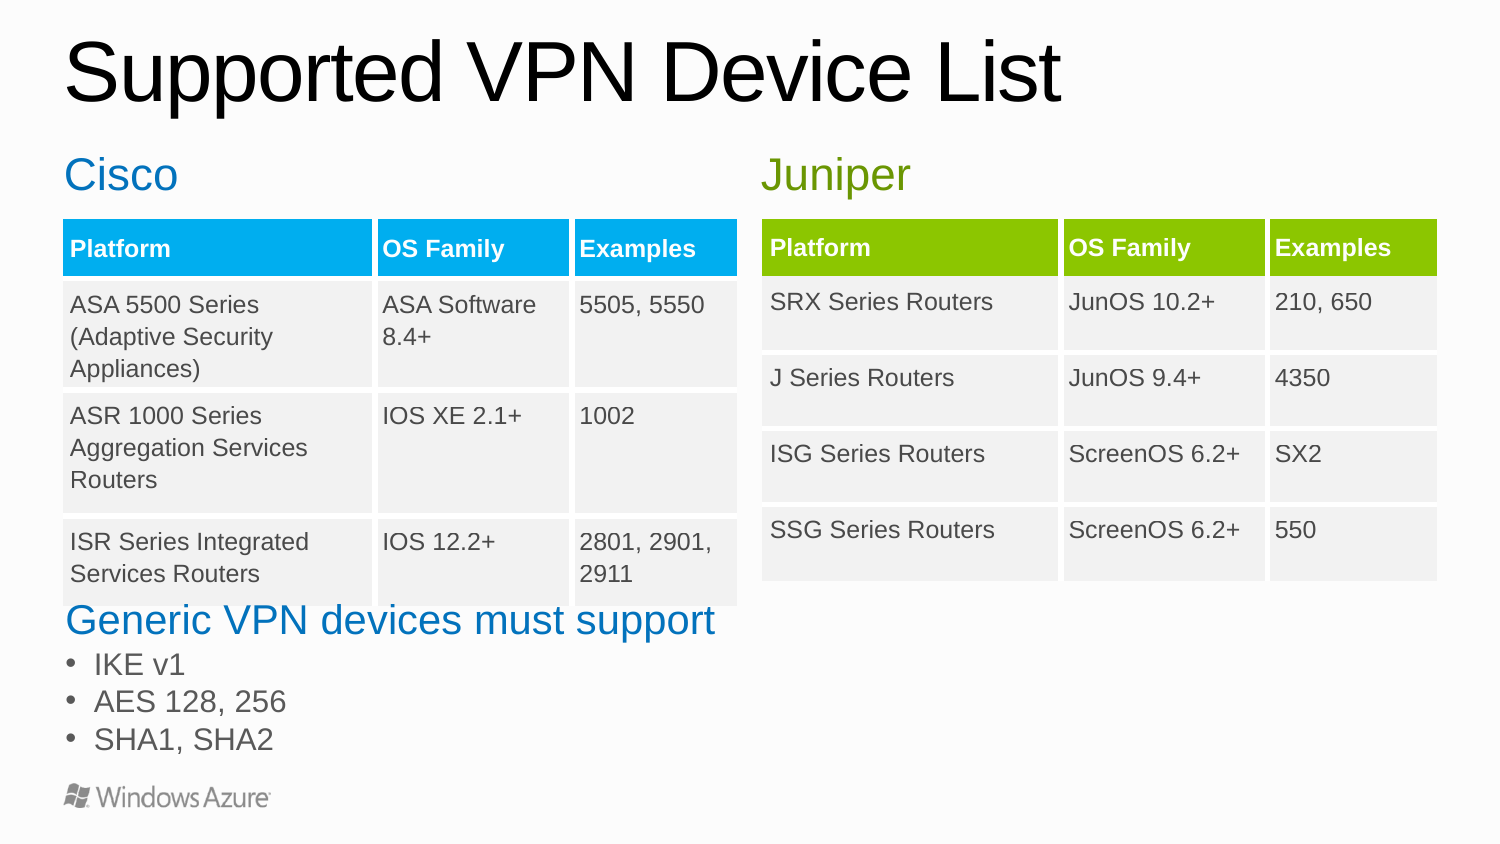

# Supported VPN Device List
Cisco
Juniper
| Platform | OS Family | Examples |
| --- | --- | --- |
| ASA 5500 Series (Adaptive Security Appliances) | ASA Software 8.4+ | 5505, 5550 |
| ASR 1000 Series Aggregation Services Routers | IOS XE 2.1+ | 1002 |
| ISR Series Integrated Services Routers | IOS 12.2+ | 2801, 2901, 2911 |
| Platform | OS Family | Examples |
| --- | --- | --- |
| SRX Series Routers | JunOS 10.2+ | 210, 650 |
| J Series Routers | JunOS 9.4+ | 4350 |
| ISG Series Routers | ScreenOS 6.2+ | SX2 |
| SSG Series Routers | ScreenOS 6.2+ | 550 |
Generic VPN devices must support
IKE v1
AES 128, 256
SHA1, SHA2